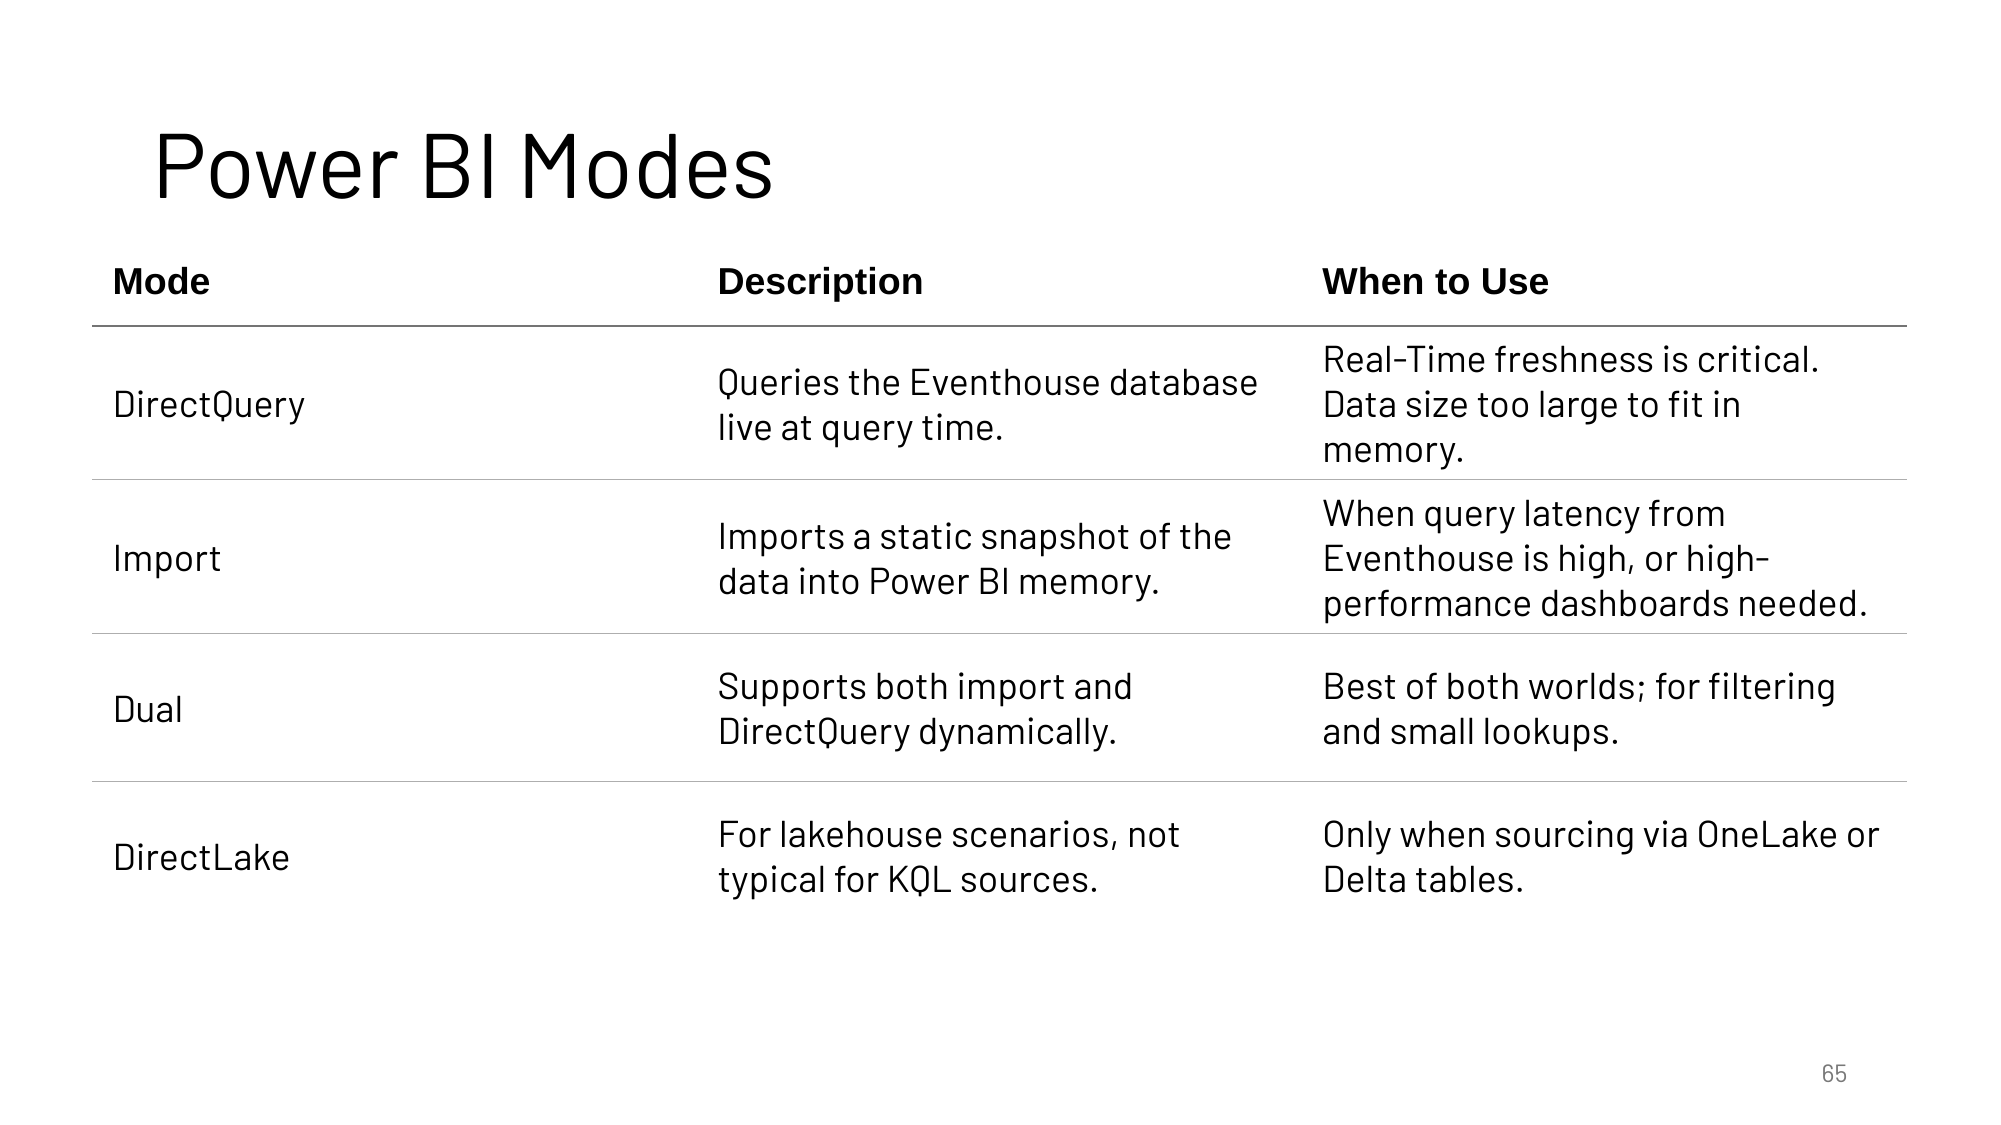

# Power BI Modes
| Mode | Description | When to Use |
| --- | --- | --- |
| DirectQuery | Queries the Eventhouse database live at query time. | Real-Time freshness is critical. Data size too large to fit in memory. |
| Import | Imports a static snapshot of the data into Power BI memory. | When query latency from Eventhouse is high, or high-performance dashboards needed. |
| Dual | Supports both import and DirectQuery dynamically. | Best of both worlds; for filtering and small lookups. |
| DirectLake | For lakehouse scenarios, not typical for KQL sources. | Only when sourcing via OneLake or Delta tables. |
65